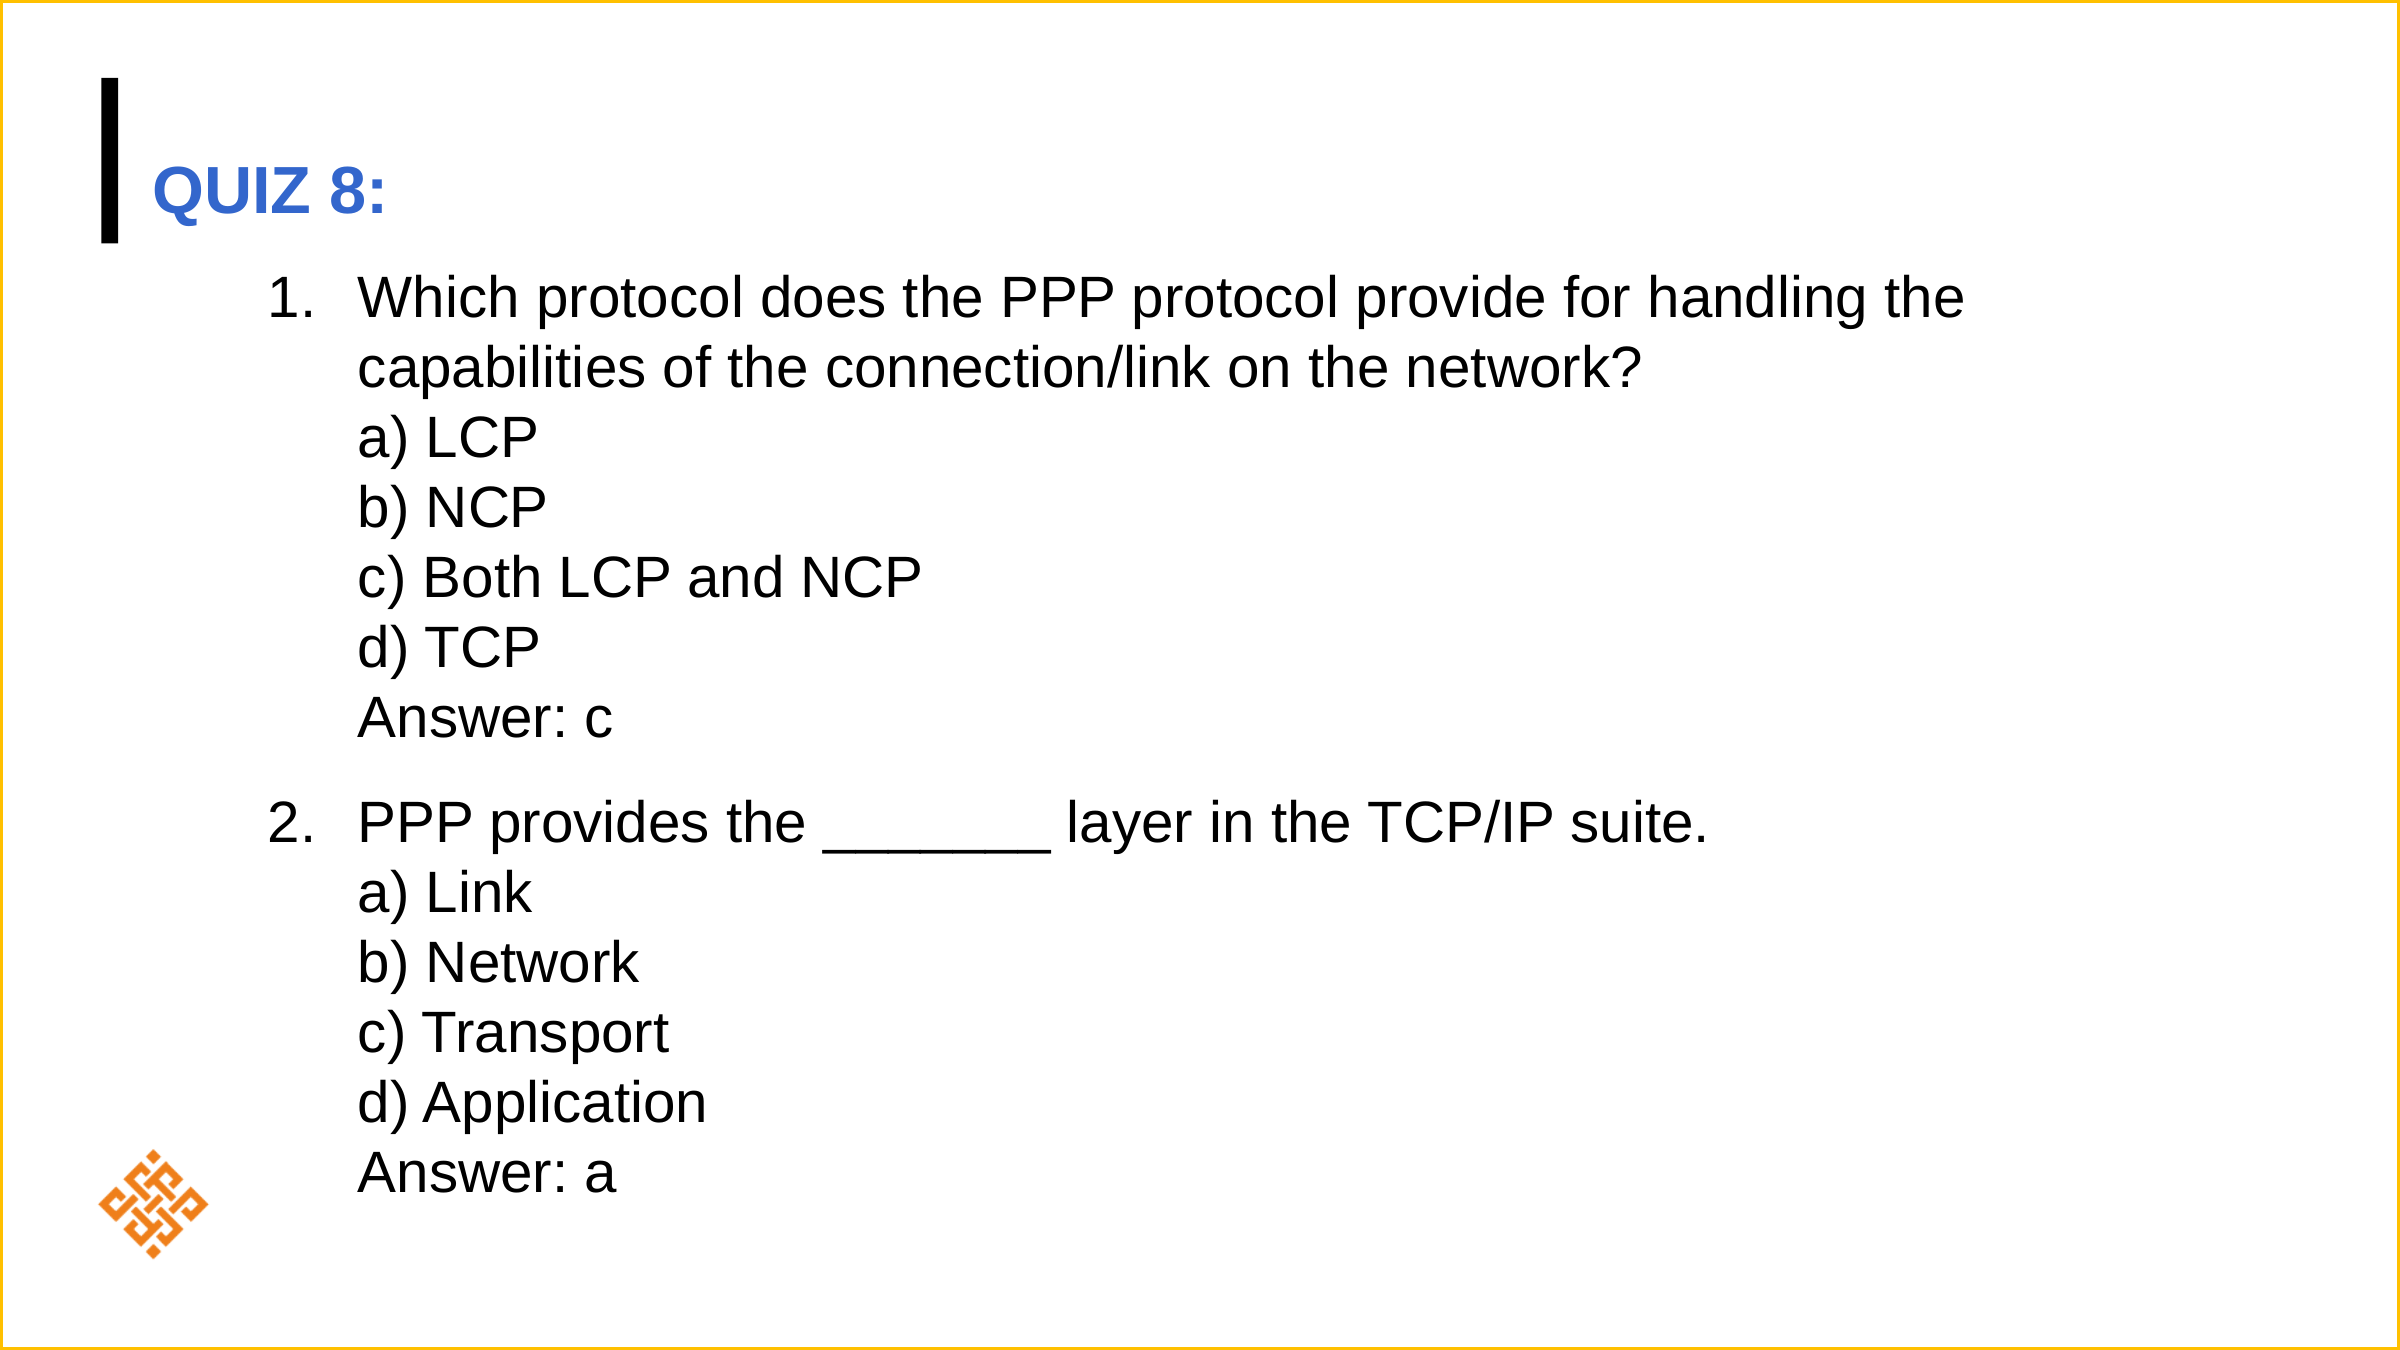

QUIZ 8:
Which protocol does the PPP protocol provide for handling the capabilities of the connection/link on the network?
a) LCP
b) NCP
c) Both LCP and NCP
d) TCP
Answer: c
PPP provides the _______ layer in the TCP/IP suite.
a) Link
b) Network
c) Transport
d) Application
Answer: a